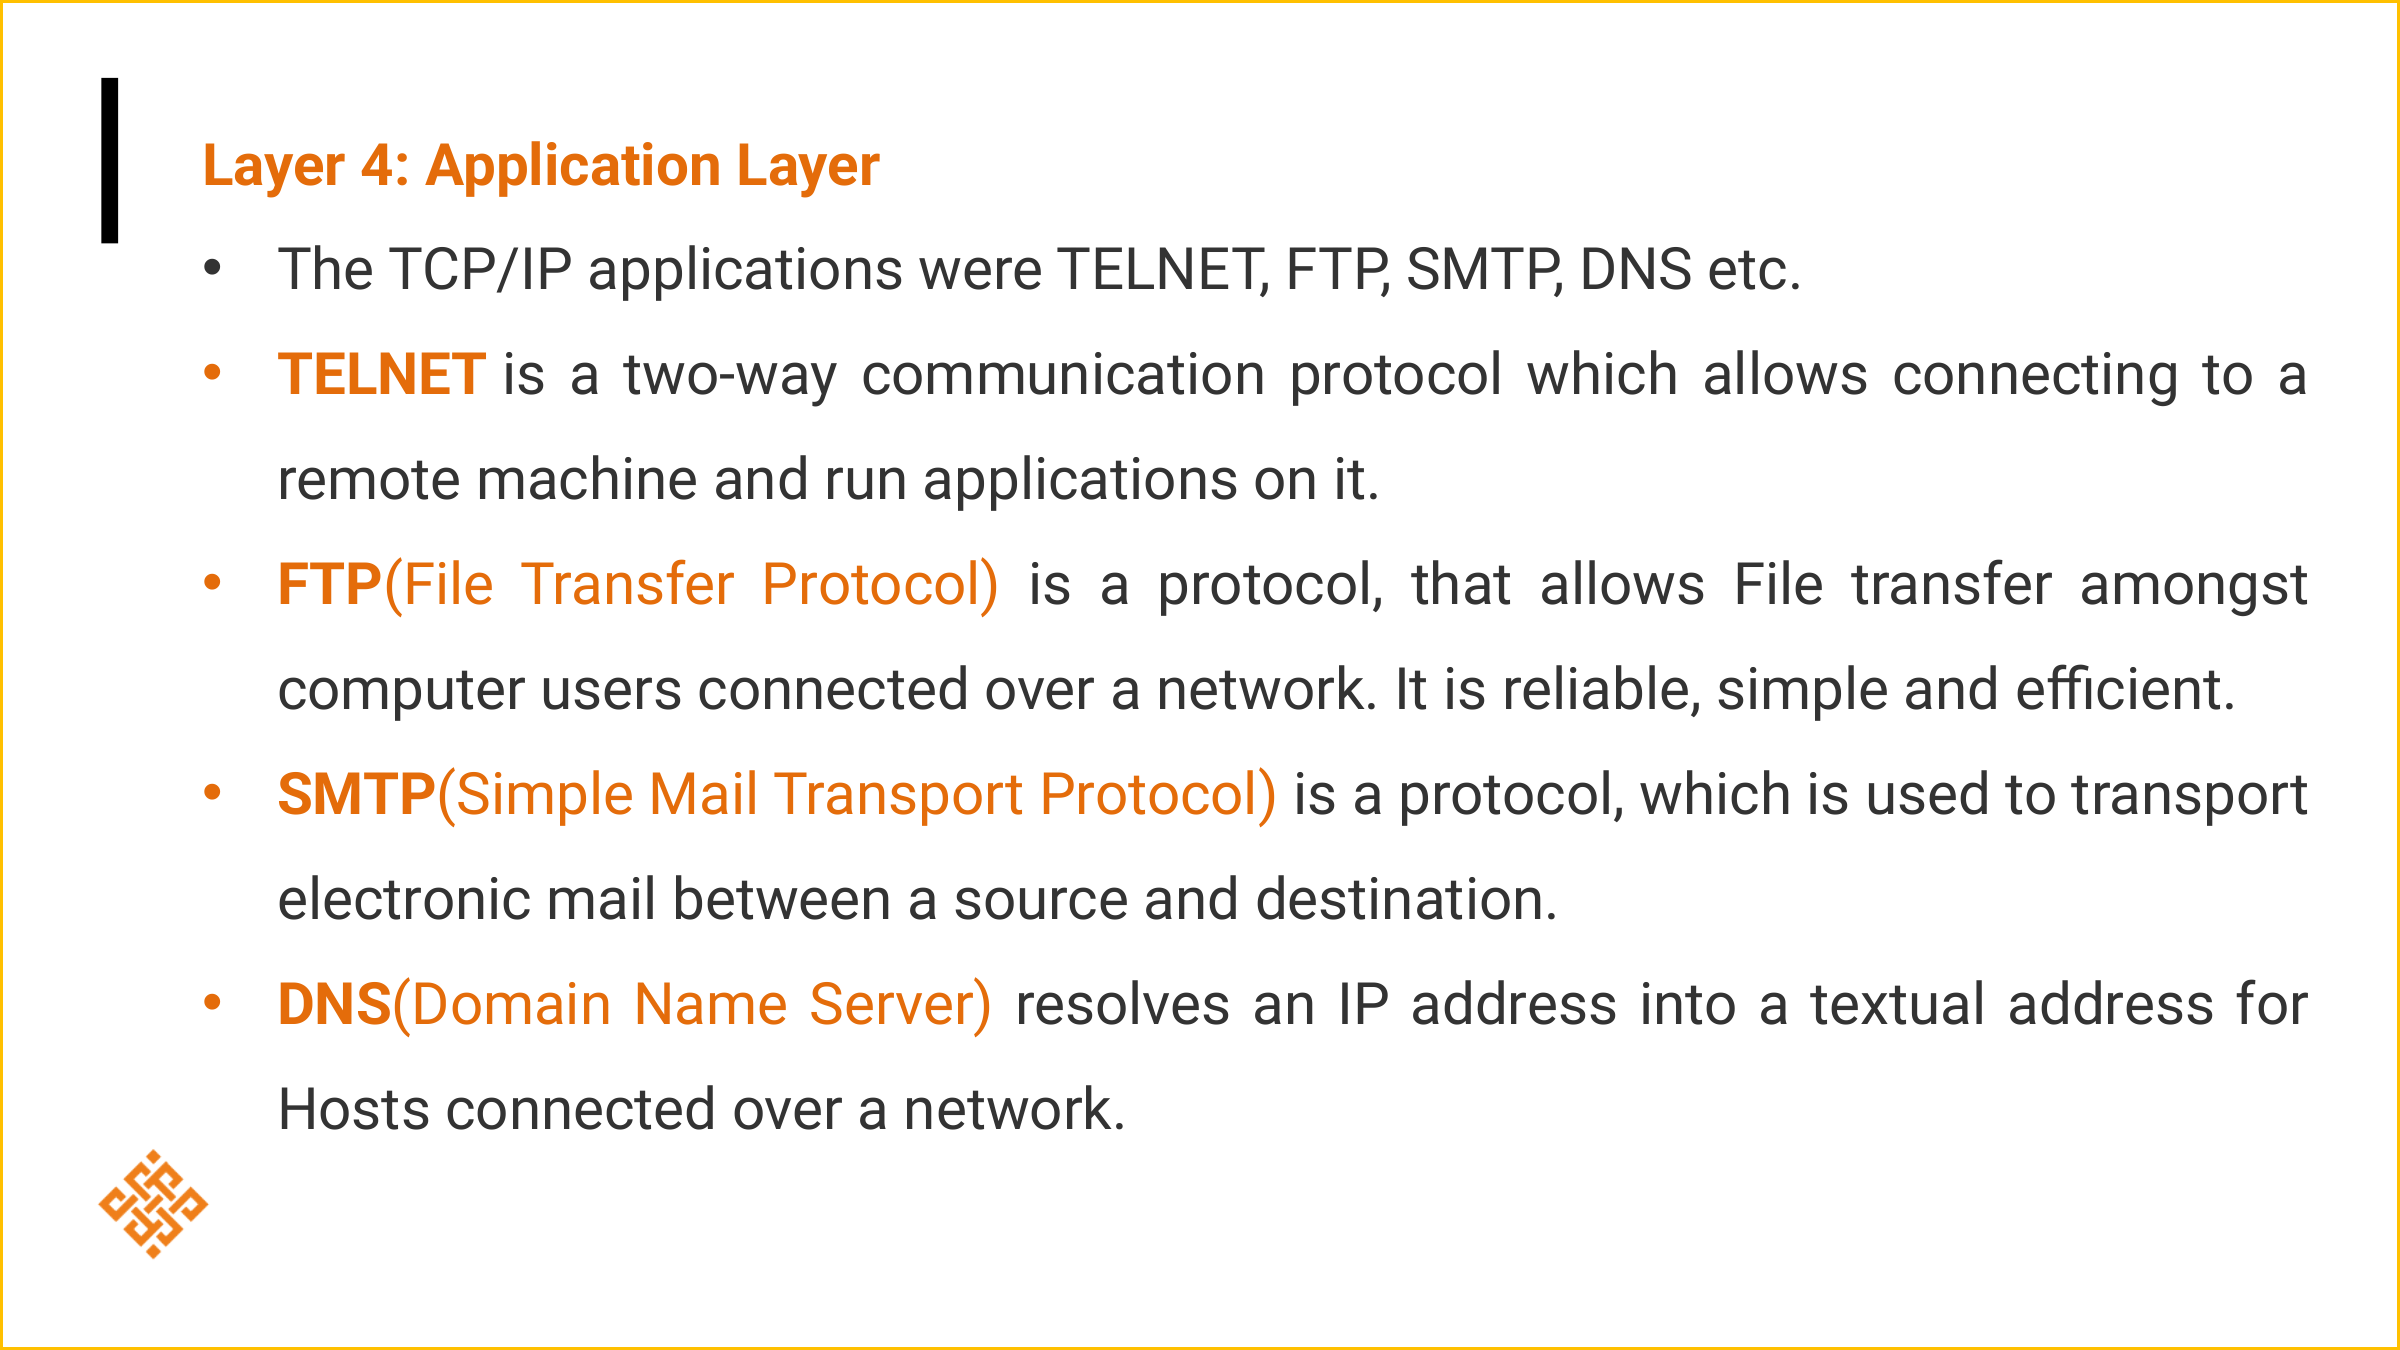

Layer 4: Application Layer
The TCP/IP applications were TELNET, FTP, SMTP, DNS etc.
TELNET is a two-way communication protocol which allows connecting to a remote machine and run applications on it.
FTP(File Transfer Protocol) is a protocol, that allows File transfer amongst computer users connected over a network. It is reliable, simple and efficient.
SMTP(Simple Mail Transport Protocol) is a protocol, which is used to transport electronic mail between a source and destination.
DNS(Domain Name Server) resolves an IP address into a textual address for Hosts connected over a network.